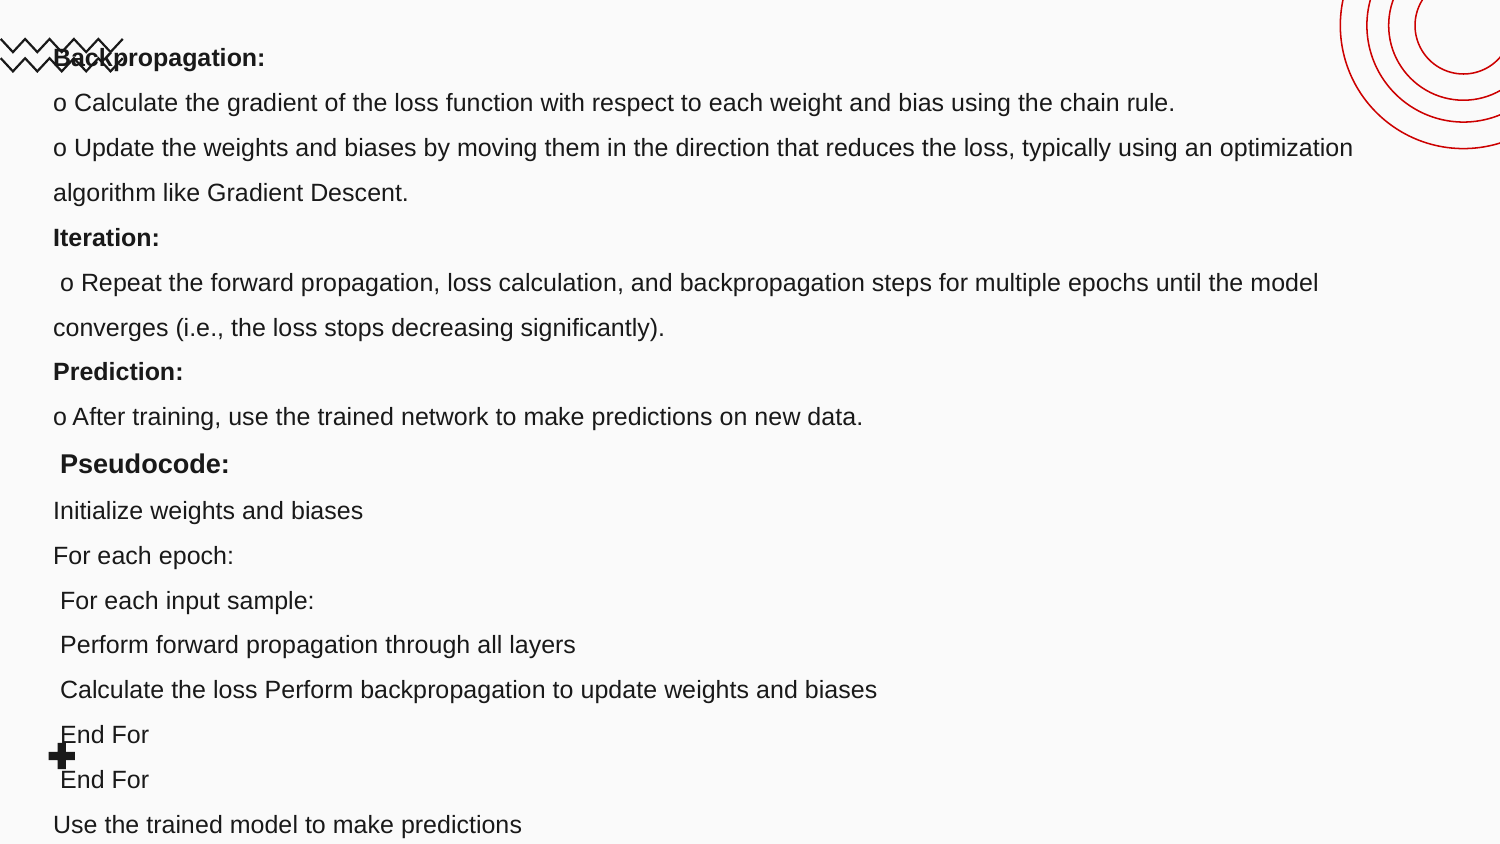

# Backpropagation: o Calculate the gradient of the loss function with respect to each weight and bias using the chain rule. o Update the weights and biases by moving them in the direction that reduces the loss, typically using an optimization algorithm like Gradient Descent. Iteration: o Repeat the forward propagation, loss calculation, and backpropagation steps for multiple epochs until the model converges (i.e., the loss stops decreasing significantly). Prediction: o After training, use the trained network to make predictions on new data.  Pseudocode: Initialize weights and biases For each epoch: For each input sample: Perform forward propagation through all layers Calculate the loss Perform backpropagation to update weights and biases End For End For Use the trained model to make predictions